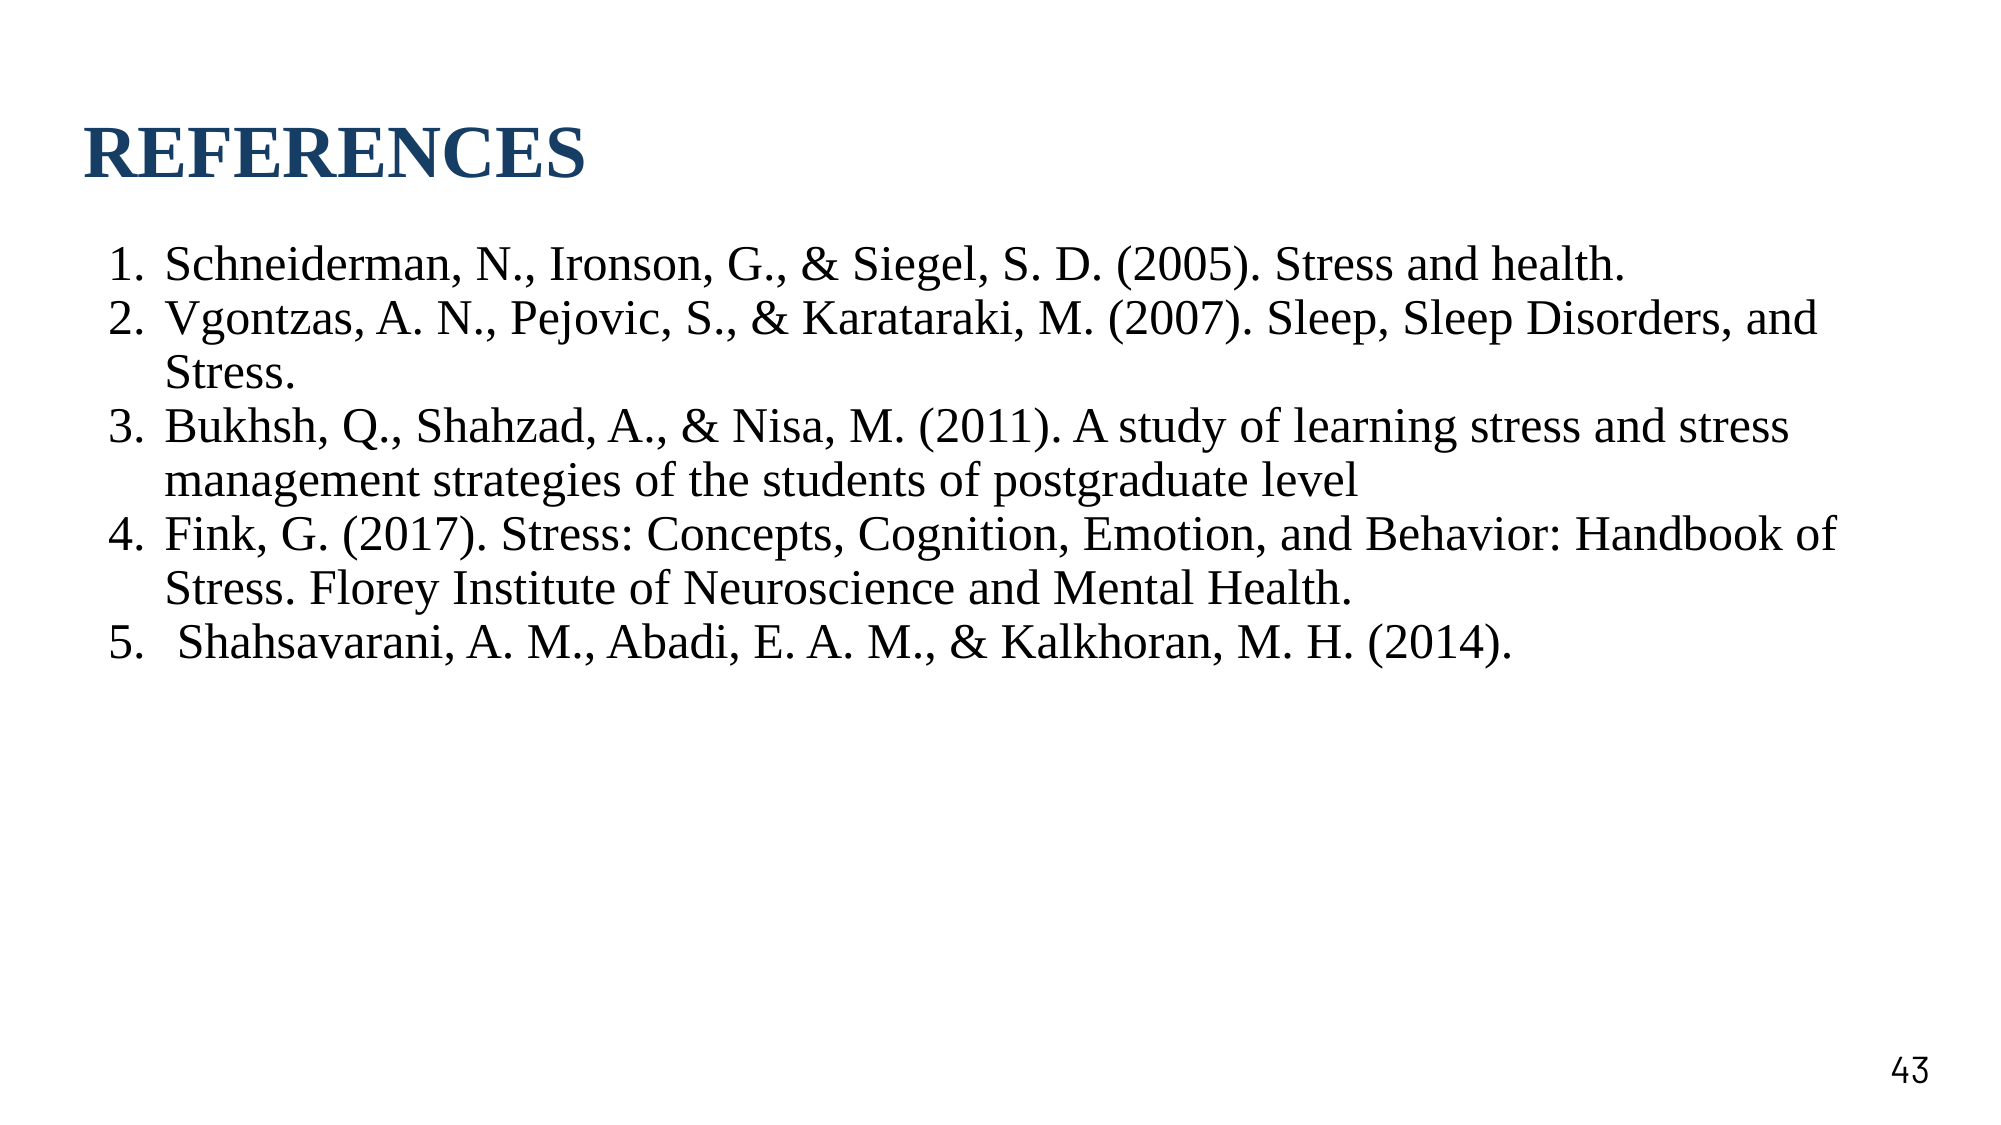

# REFERENCES
Schneiderman, N., Ironson, G., & Siegel, S. D. (2005). Stress and health.
Vgontzas, A. N., Pejovic, S., & Karataraki, M. (2007). Sleep, Sleep Disorders, and Stress.
Bukhsh, Q., Shahzad, A., & Nisa, M. (2011). A study of learning stress and stress management strategies of the students of postgraduate level
Fink, G. (2017). Stress: Concepts, Cognition, Emotion, and Behavior: Handbook of Stress. Florey Institute of Neuroscience and Mental Health.
 Shahsavarani, A. M., Abadi, E. A. M., & Kalkhoran, M. H. (2014).

43